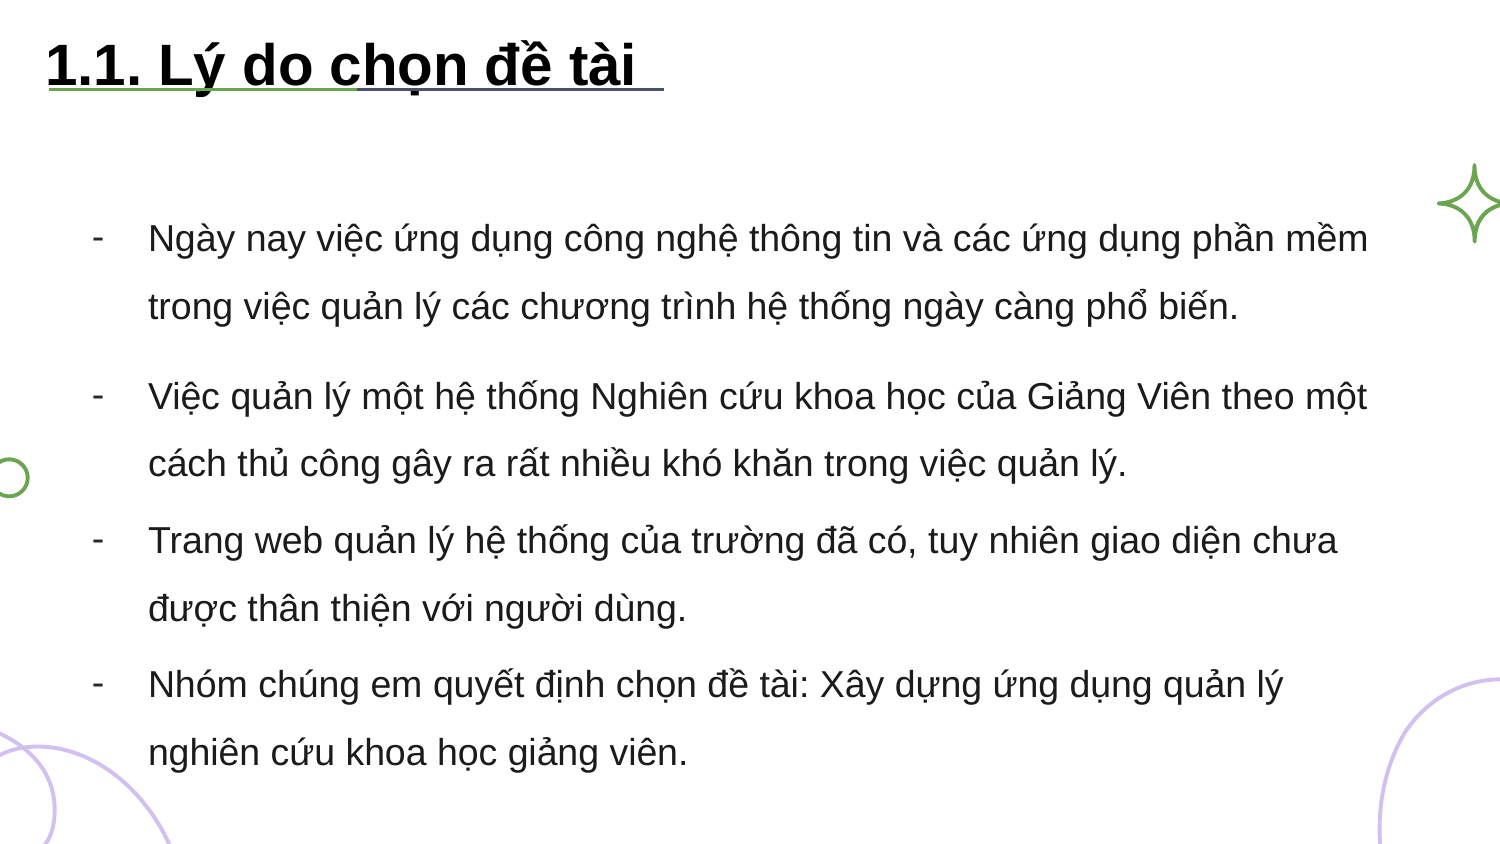

1.1. Lý do chọn đề tài

Ngày nay việc ứng dụng công nghệ thông tin và các ứng dụng phần mềm trong việc quản lý các chương trình hệ thống ngày càng phổ biến.
Việc quản lý một hệ thống Nghiên cứu khoa học của Giảng Viên theo một cách thủ công gây ra rất nhiều khó khăn trong việc quản lý.
Trang web quản lý hệ thống của trường đã có, tuy nhiên giao diện chưa được thân thiện với người dùng.
Nhóm chúng em quyết định chọn đề tài: Xây dựng ứng dụng quản lý nghiên cứu khoa học giảng viên.